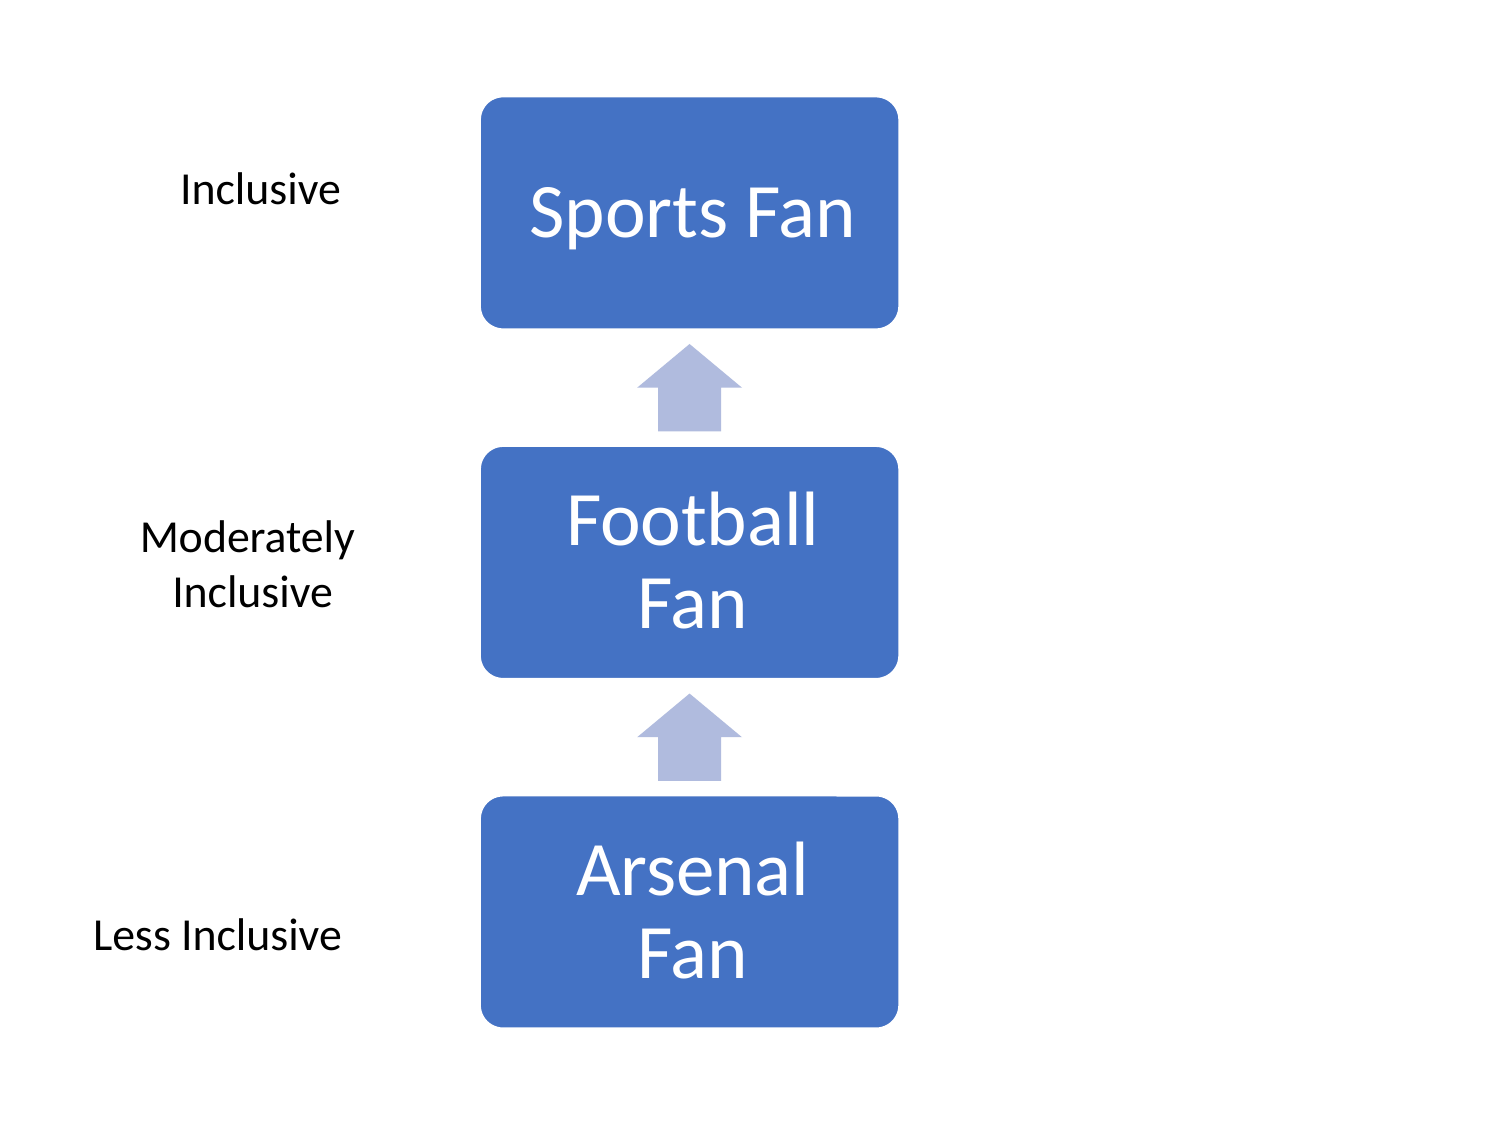

Sports Fan

Football Fan

Arsenal Fan
Inclusive
Moderately
Inclusive
Less Inclusive